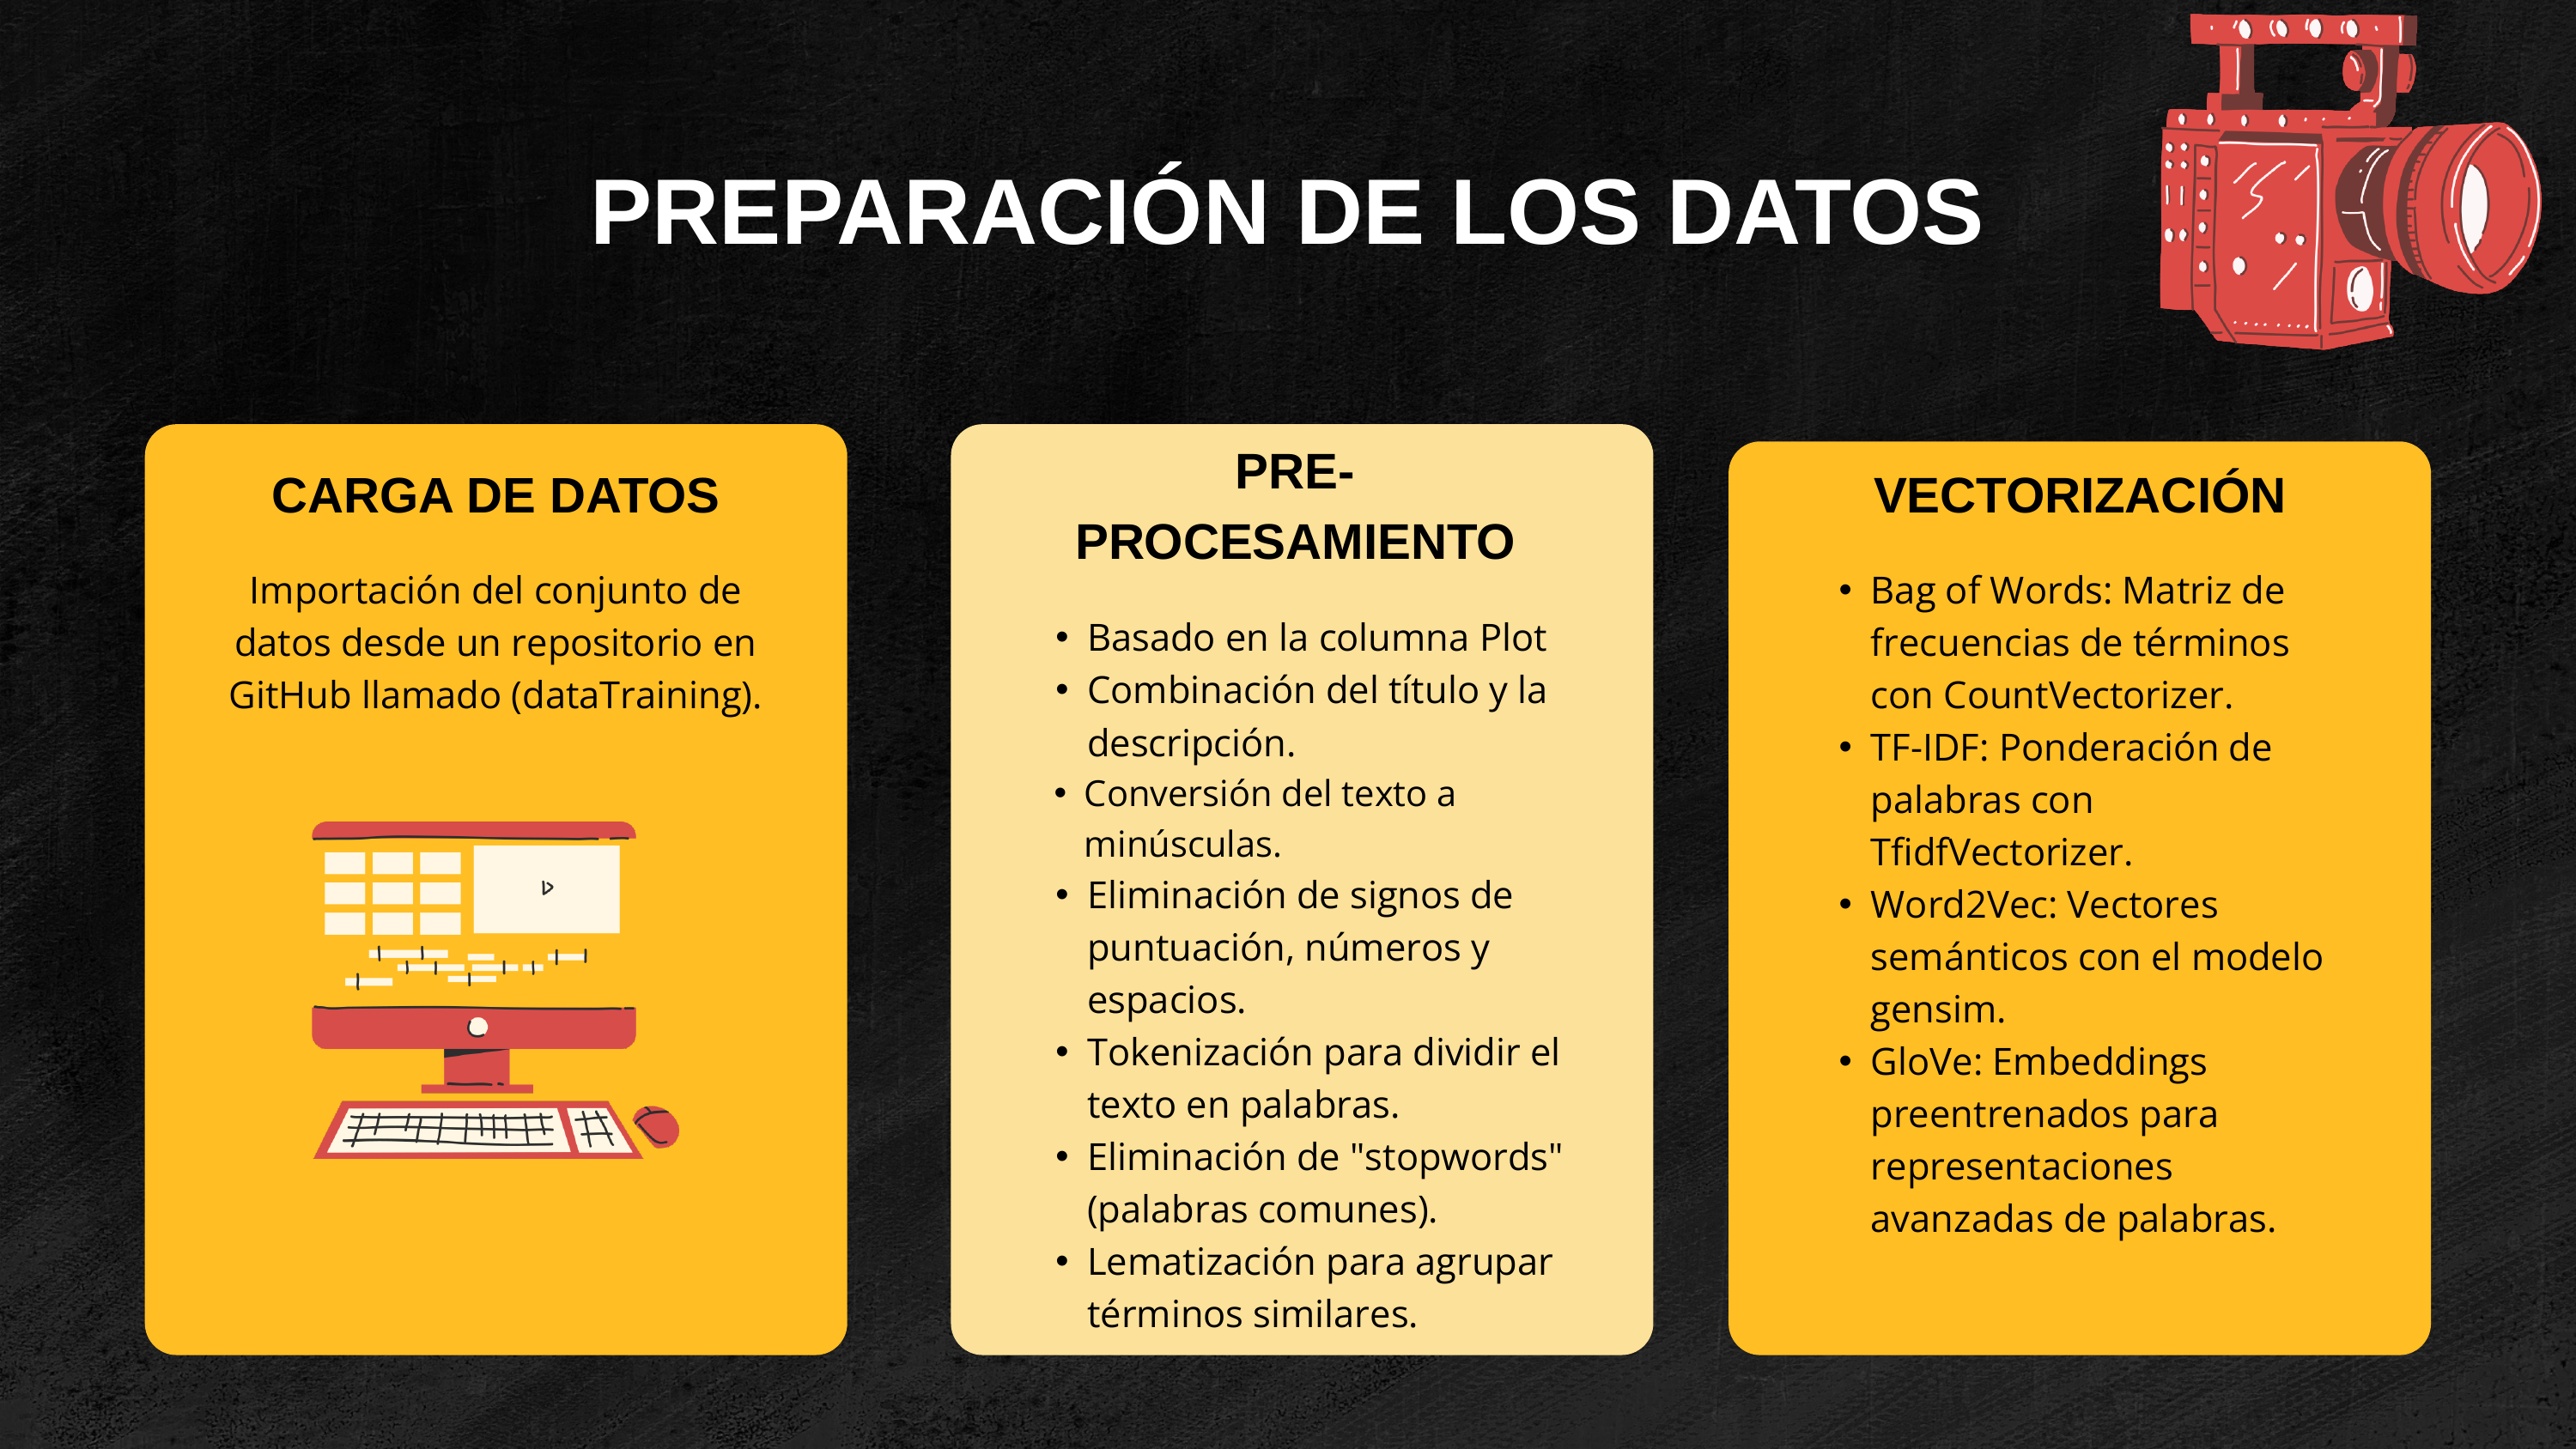

PREPARACIÓN DE LOS DATOS

PRE-PROCESAMIENTO
Basado en la columna Plot
Combinación del título y la descripción.
Conversión del texto a minúsculas.
Eliminación de signos de puntuación, números y espacios.
Tokenización para dividir el texto en palabras.
Eliminación de "stopwords" (palabras comunes).
Lematización para agrupar términos similares.

CARGA DE DATOS
Importación del conjunto de datos desde un repositorio en GitHub llamado (dataTraining).

VECTORIZACIÓN
Bag of Words: Matriz de frecuencias de términos con CountVectorizer.
TF-IDF: Ponderación de palabras con TfidfVectorizer.
Word2Vec: Vectores semánticos con el modelo gensim.
GloVe: Embeddings preentrenados para representaciones avanzadas de palabras.